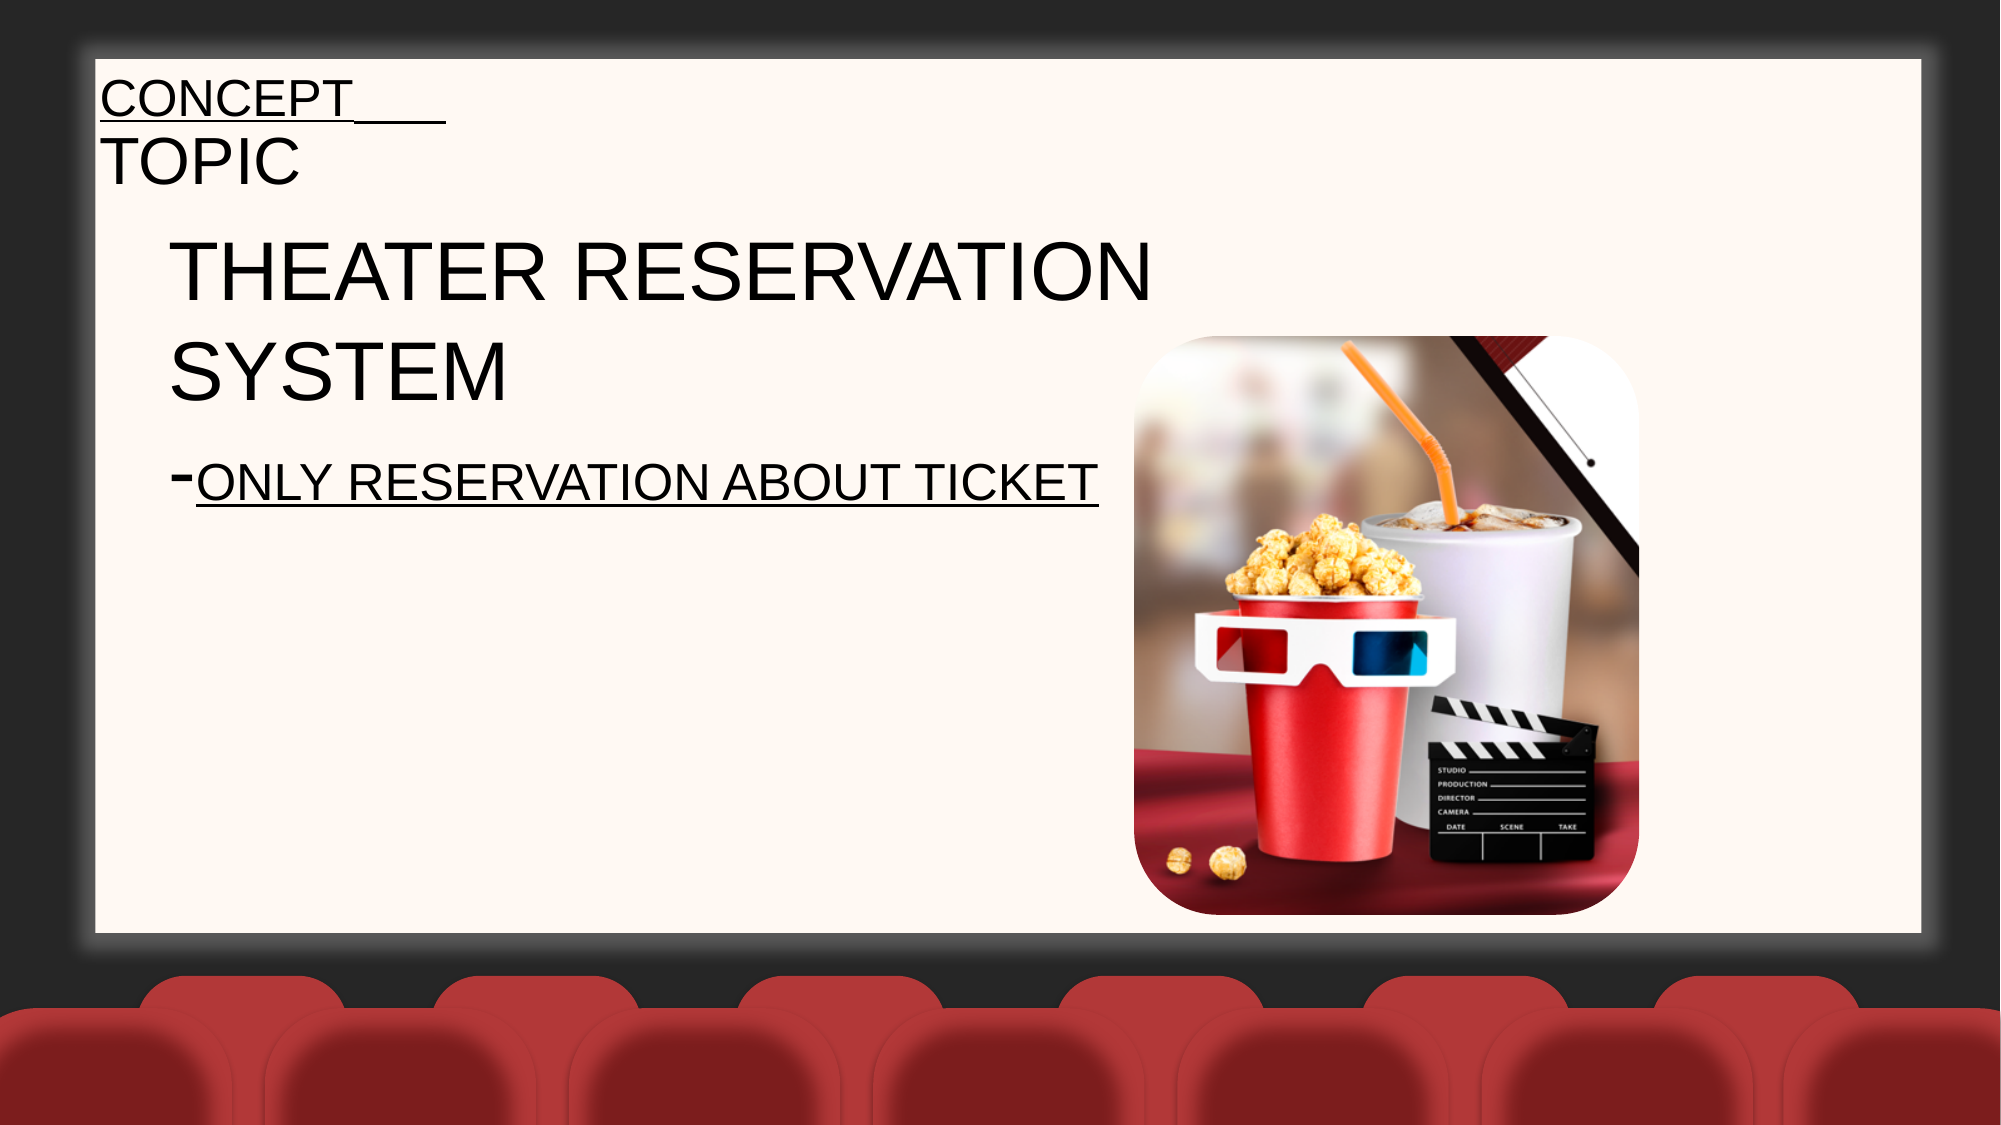

CONCEPT
TOPIC
THEATER RESERVATION SYSTEM
-ONLY RESERVATION ABOUT TICKET